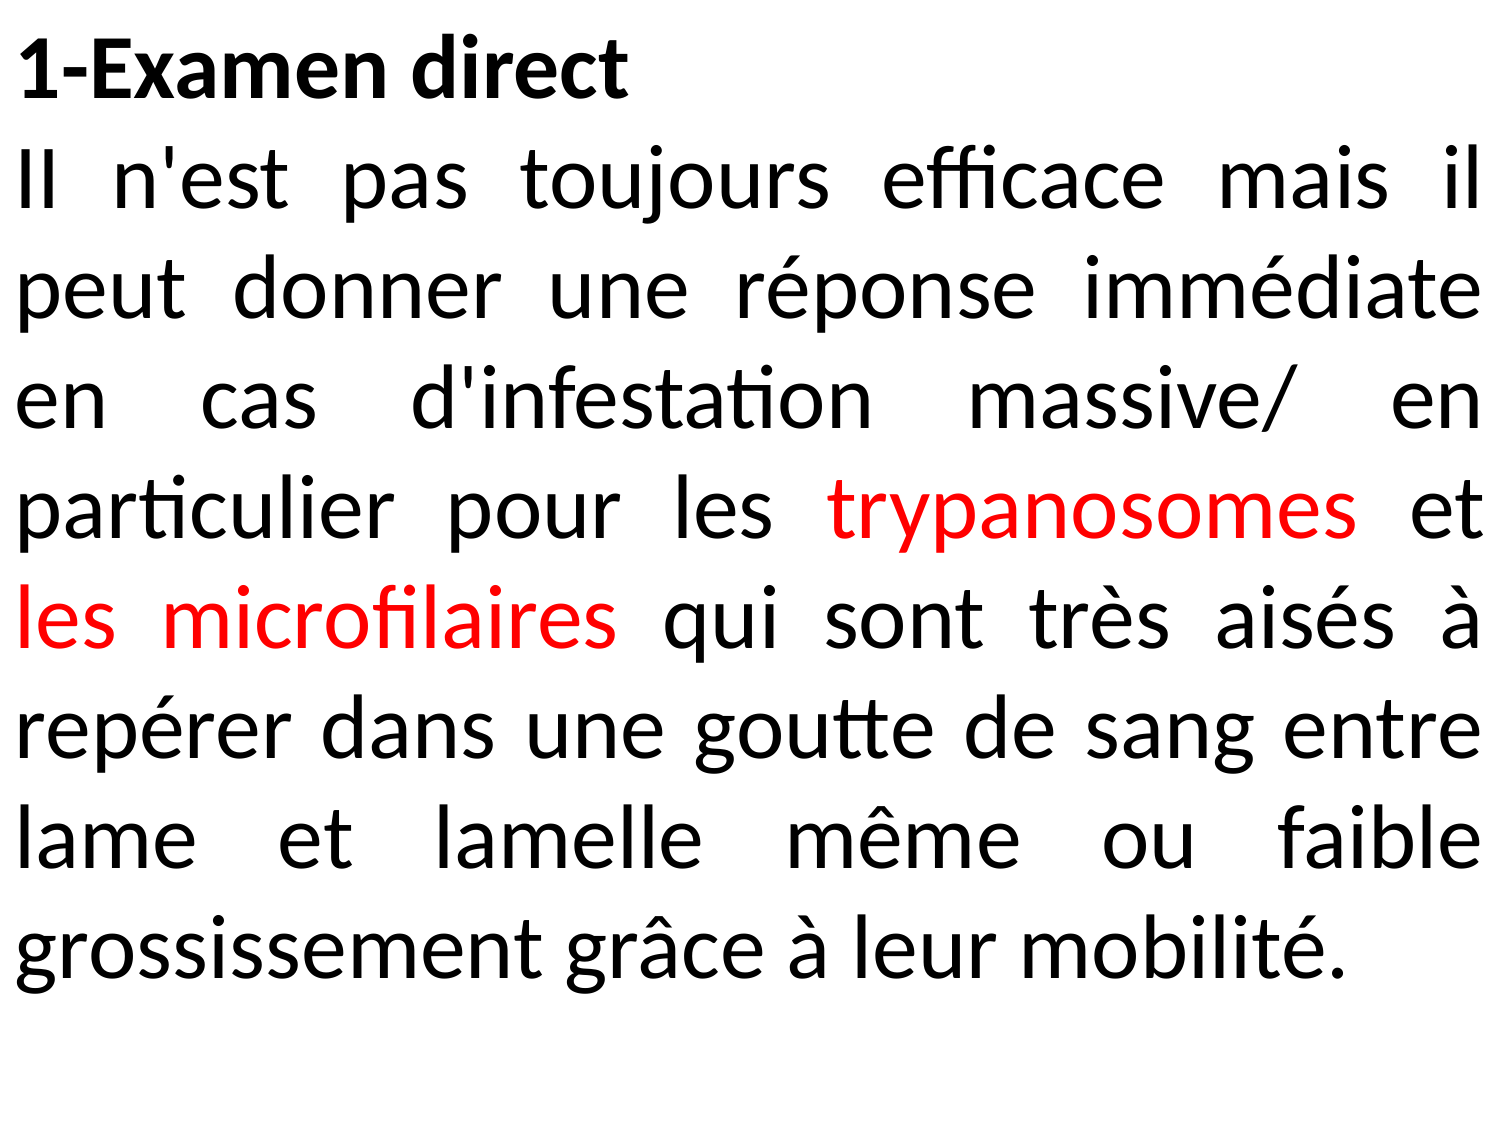

1-Examen direct
II n'est pas toujours efficace mais il peut donner une réponse immédiate en cas d'infestation massive/ en particulier pour les trypanosomes et les microfilaires qui sont très aisés à repérer dans une goutte de sang entre lame et lamelle même ou faible grossissement grâce à leur mobilité.